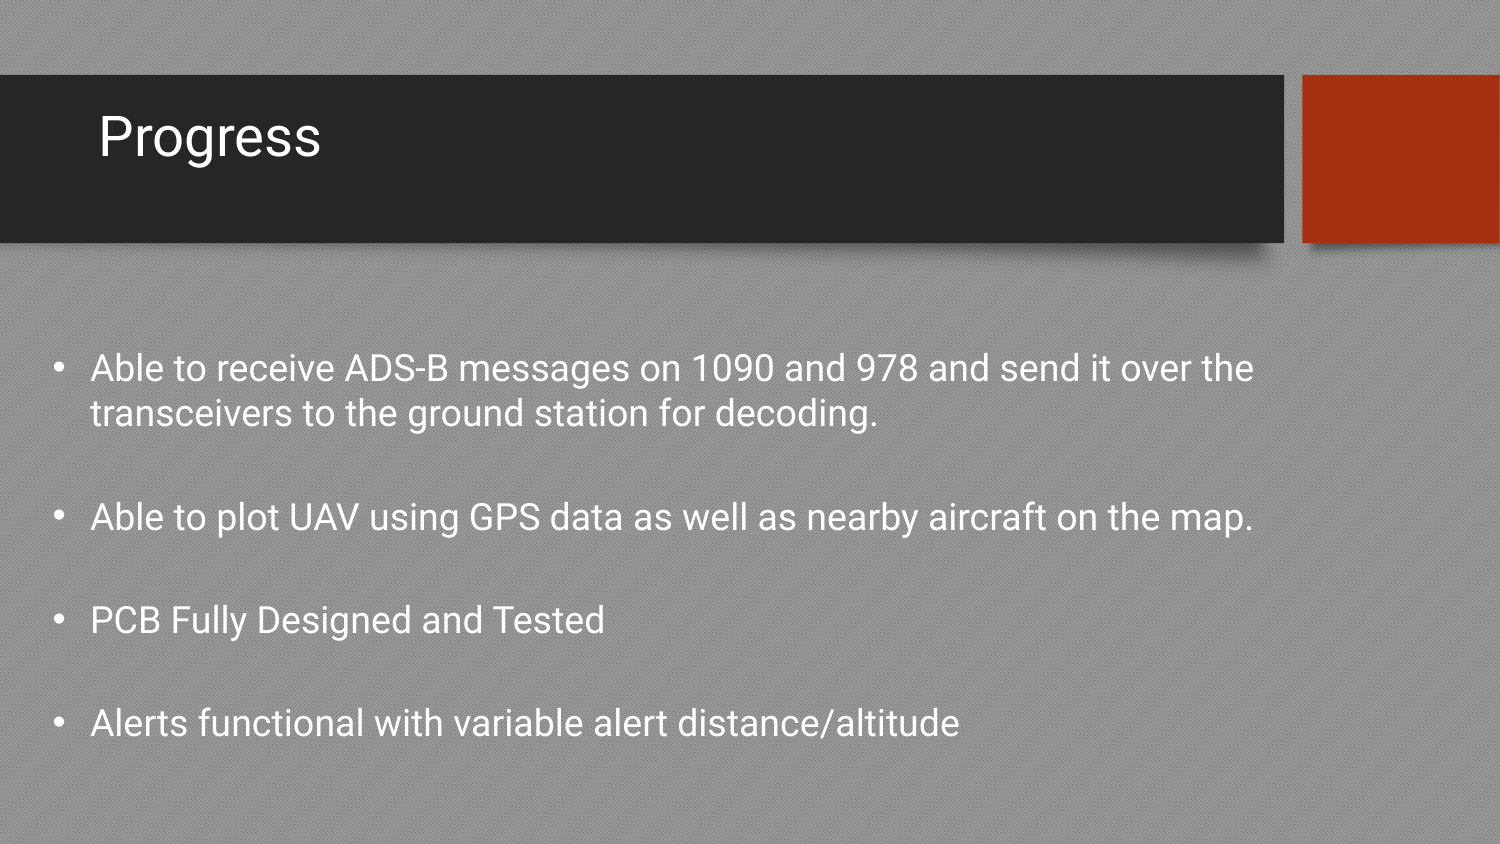

# Progress
Able to receive ADS-B messages on 1090 and 978 and send it over the transceivers to the ground station for decoding.
Able to plot UAV using GPS data as well as nearby aircraft on the map.
PCB Fully Designed and Tested
Alerts functional with variable alert distance/altitude